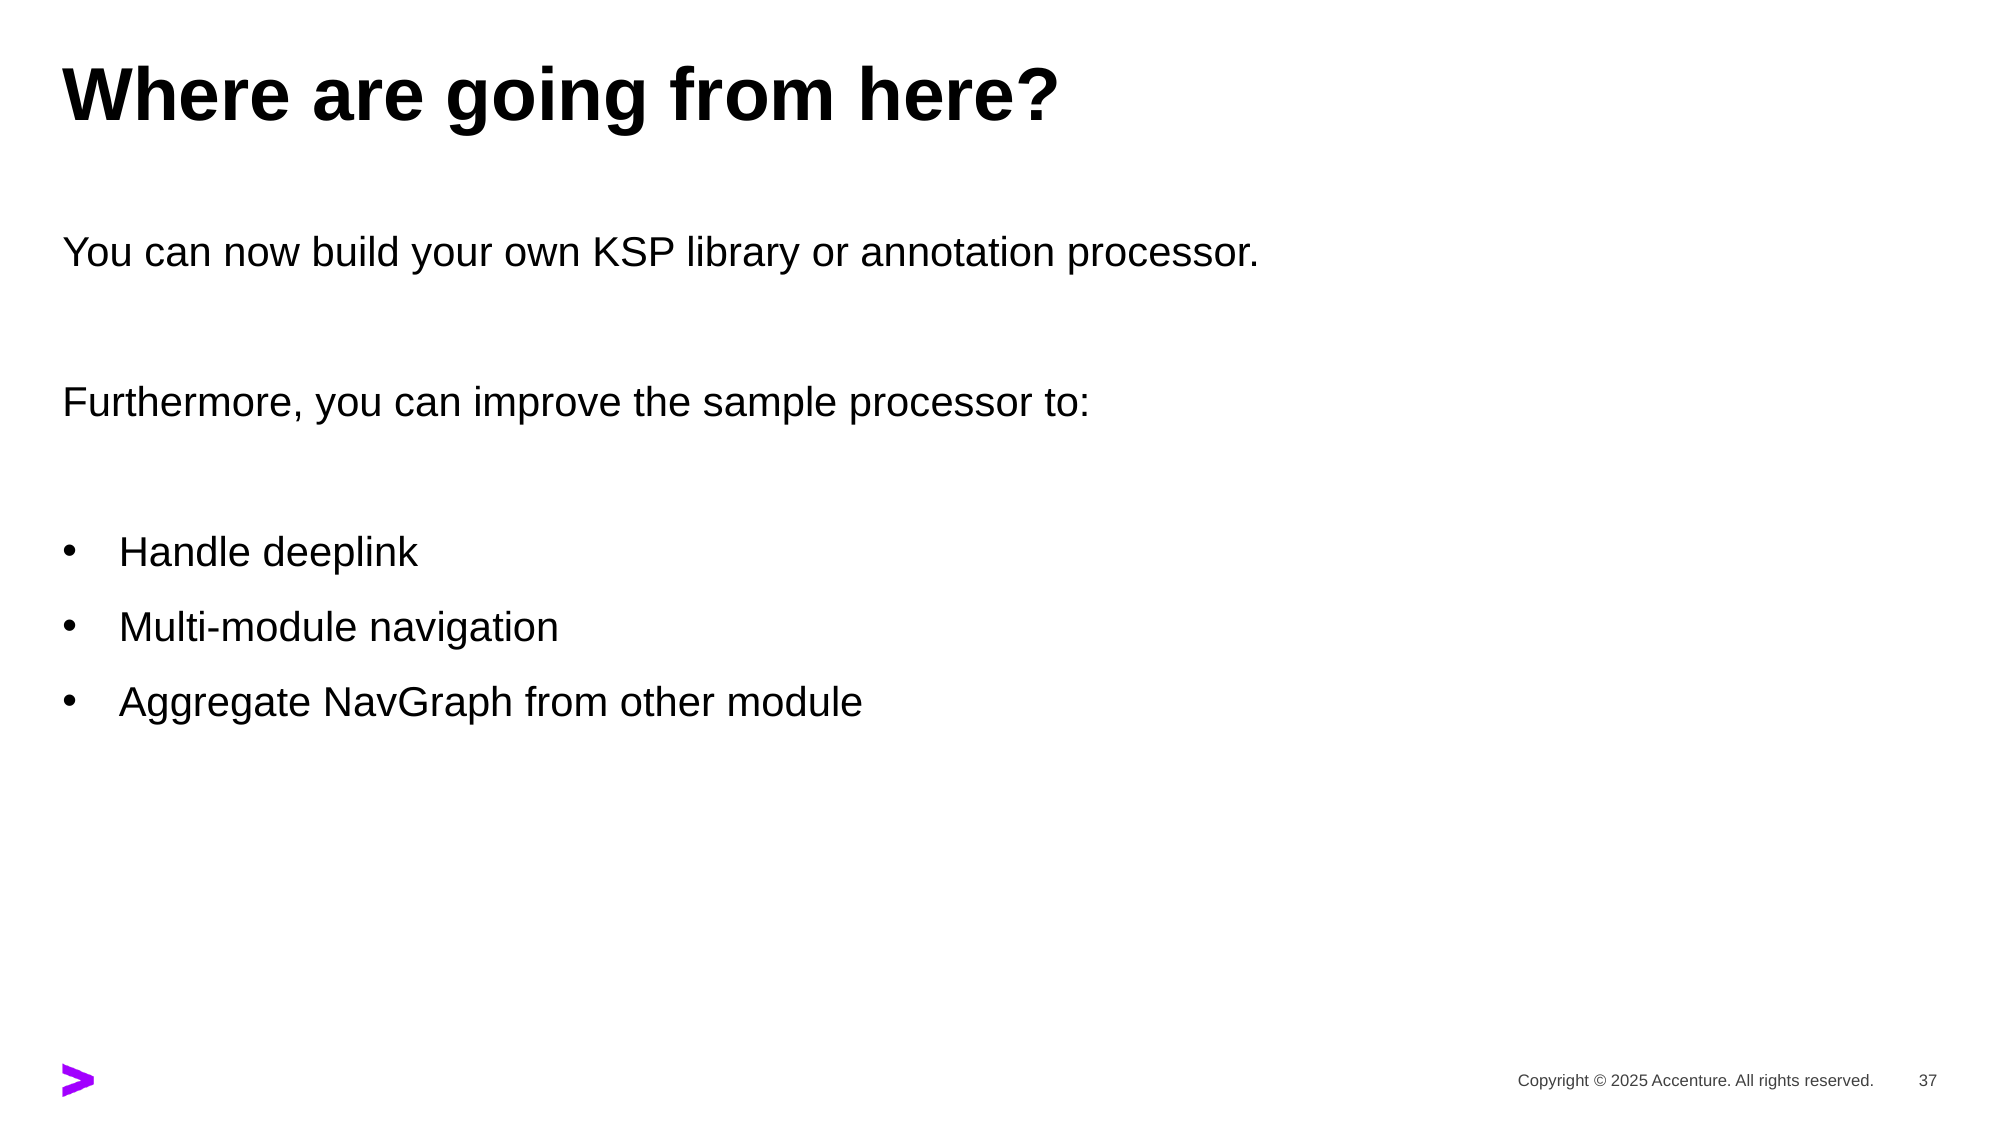

# Where are going from here?
You can now build your own KSP library or annotation processor.

Furthermore, you can improve the sample processor to:

Handle deeplink
Multi-module navigation
Aggregate NavGraph from other module